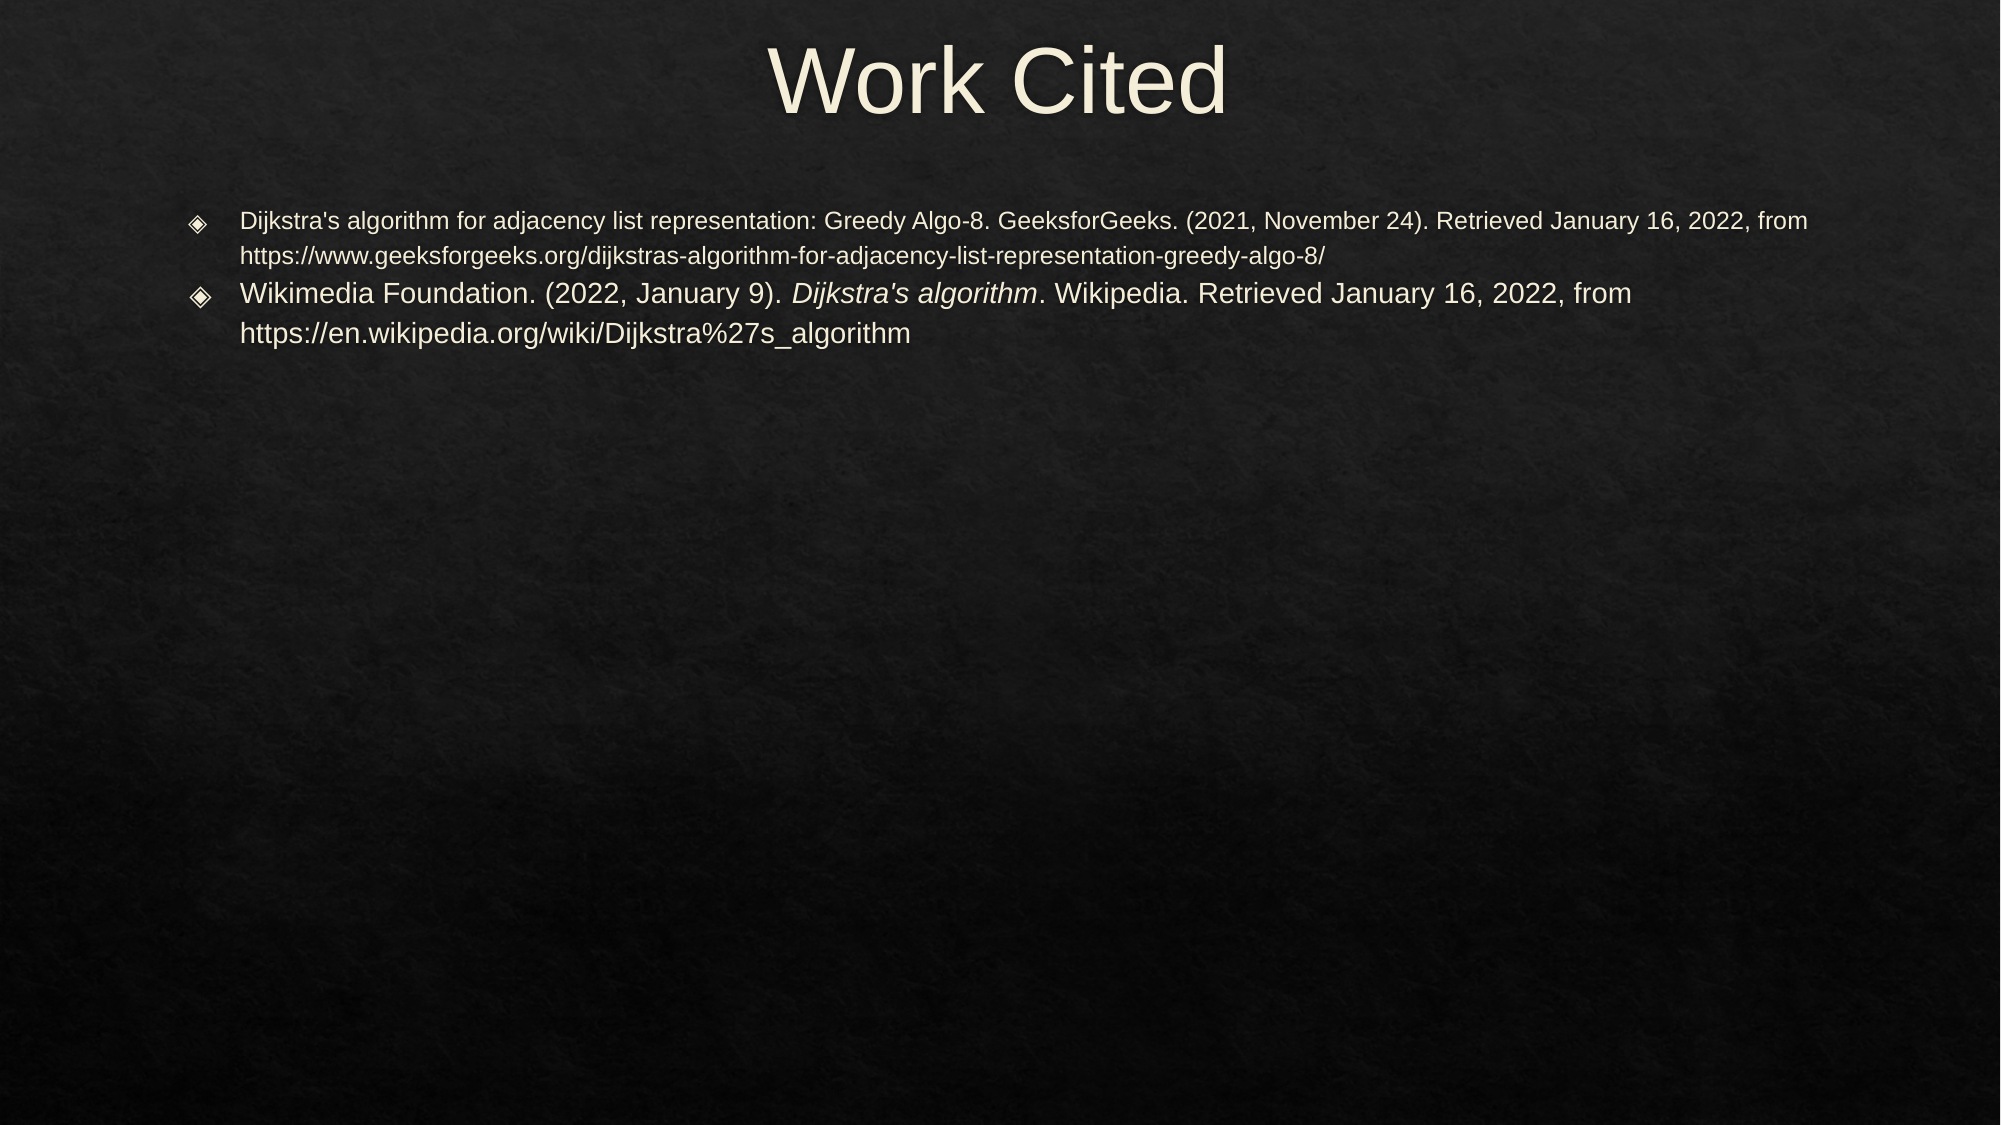

# Work Cited
Dijkstra's algorithm for adjacency list representation: Greedy Algo-8. GeeksforGeeks. (2021, November 24). Retrieved January 16, 2022, from https://www.geeksforgeeks.org/dijkstras-algorithm-for-adjacency-list-representation-greedy-algo-8/
Wikimedia Foundation. (2022, January 9). Dijkstra's algorithm. Wikipedia. Retrieved January 16, 2022, from https://en.wikipedia.org/wiki/Dijkstra%27s_algorithm